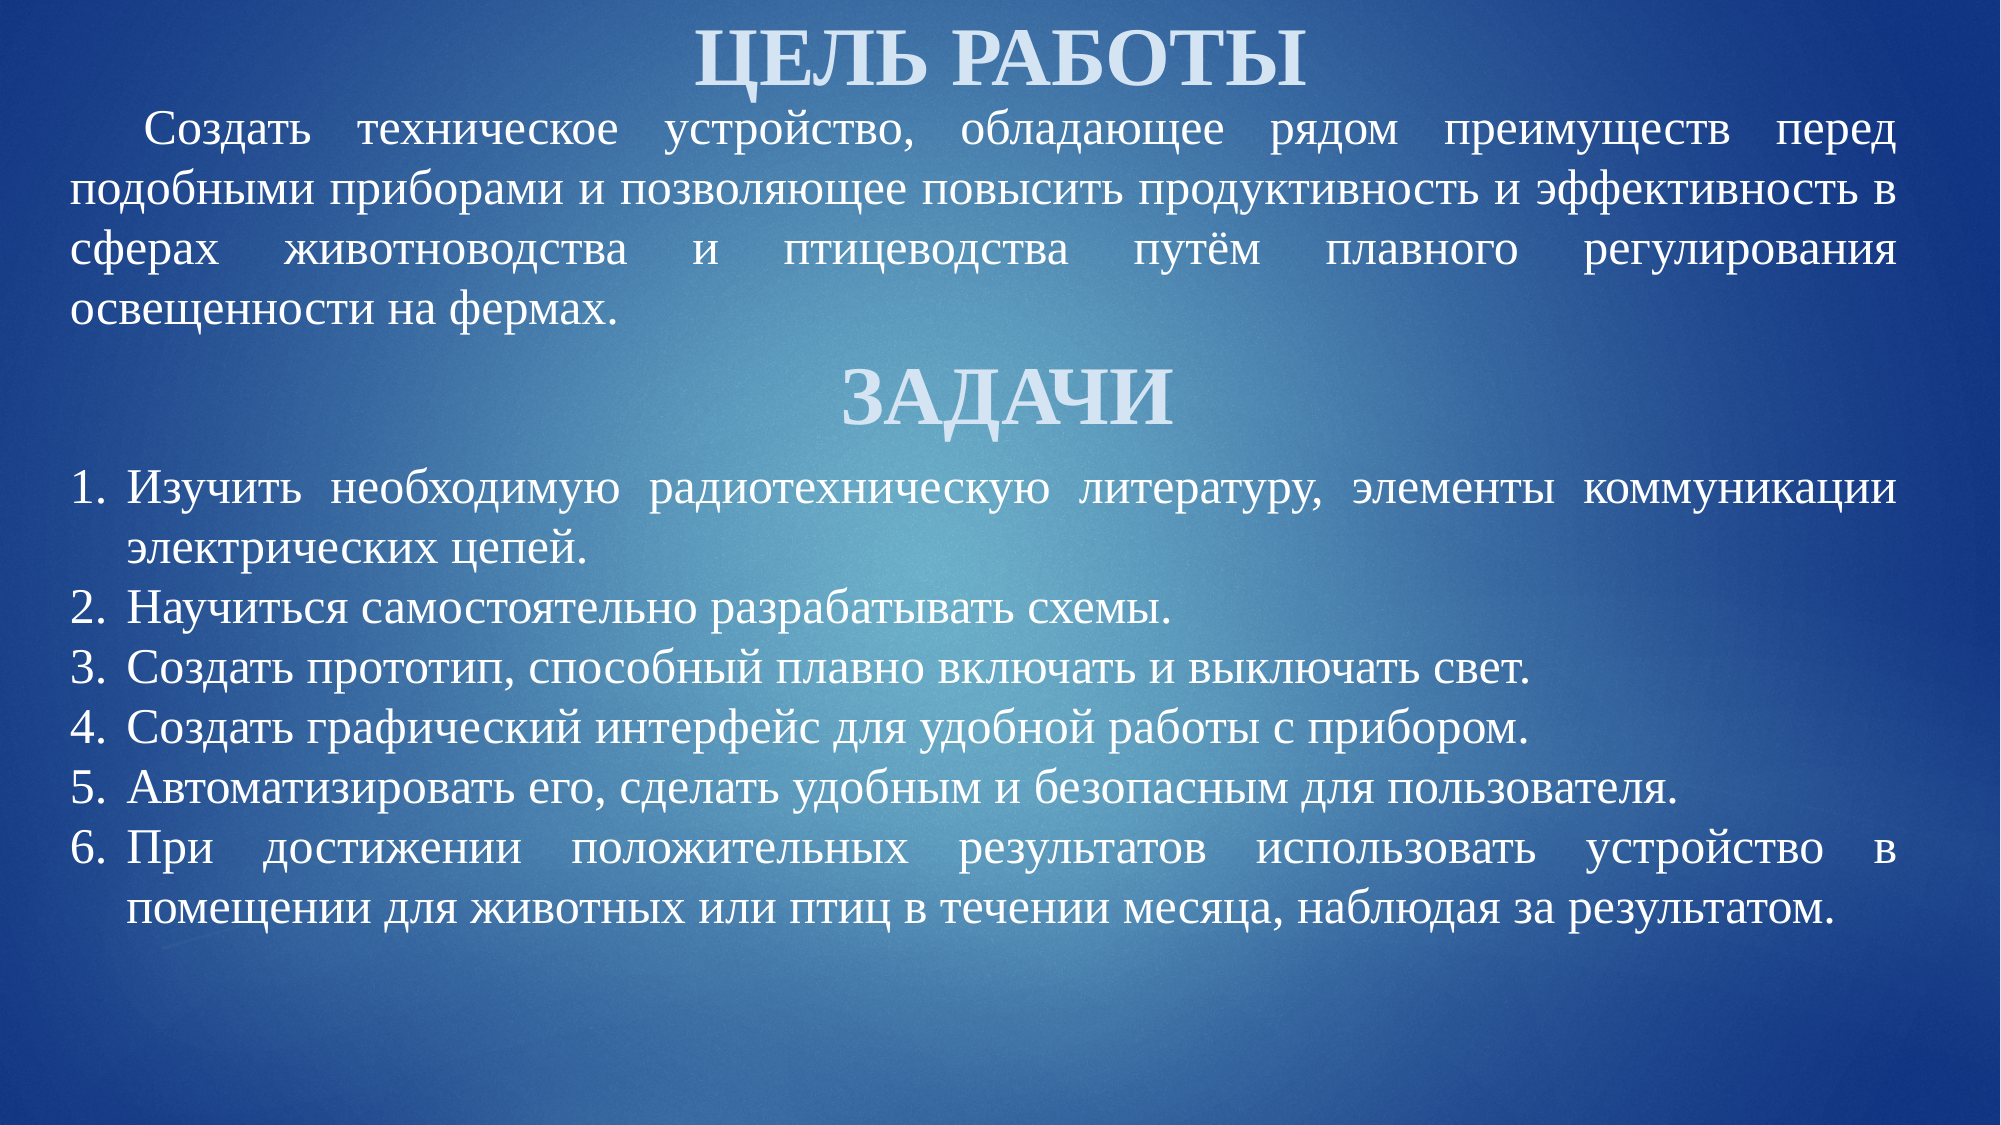

# ЦЕЛЬ РАБОТЫ
Создать техническое устройство, обладающее рядом преимуществ перед подобными приборами и позволяющее повысить продуктивность и эффективность в сферах животноводства и птицеводства путём плавного регулирования освещенности на фермах.
ЗАДАЧИ
Изучить необходимую радиотехническую литературу, элементы коммуникации электрических цепей.
Научиться самостоятельно разрабатывать схемы.
Создать прототип, способный плавно включать и выключать свет.
Создать графический интерфейс для удобной работы с прибором.
Автоматизировать его, сделать удобным и безопасным для пользователя.
При достижении положительных результатов использовать устройство в помещении для животных или птиц в течении месяца, наблюдая за результатом.
3